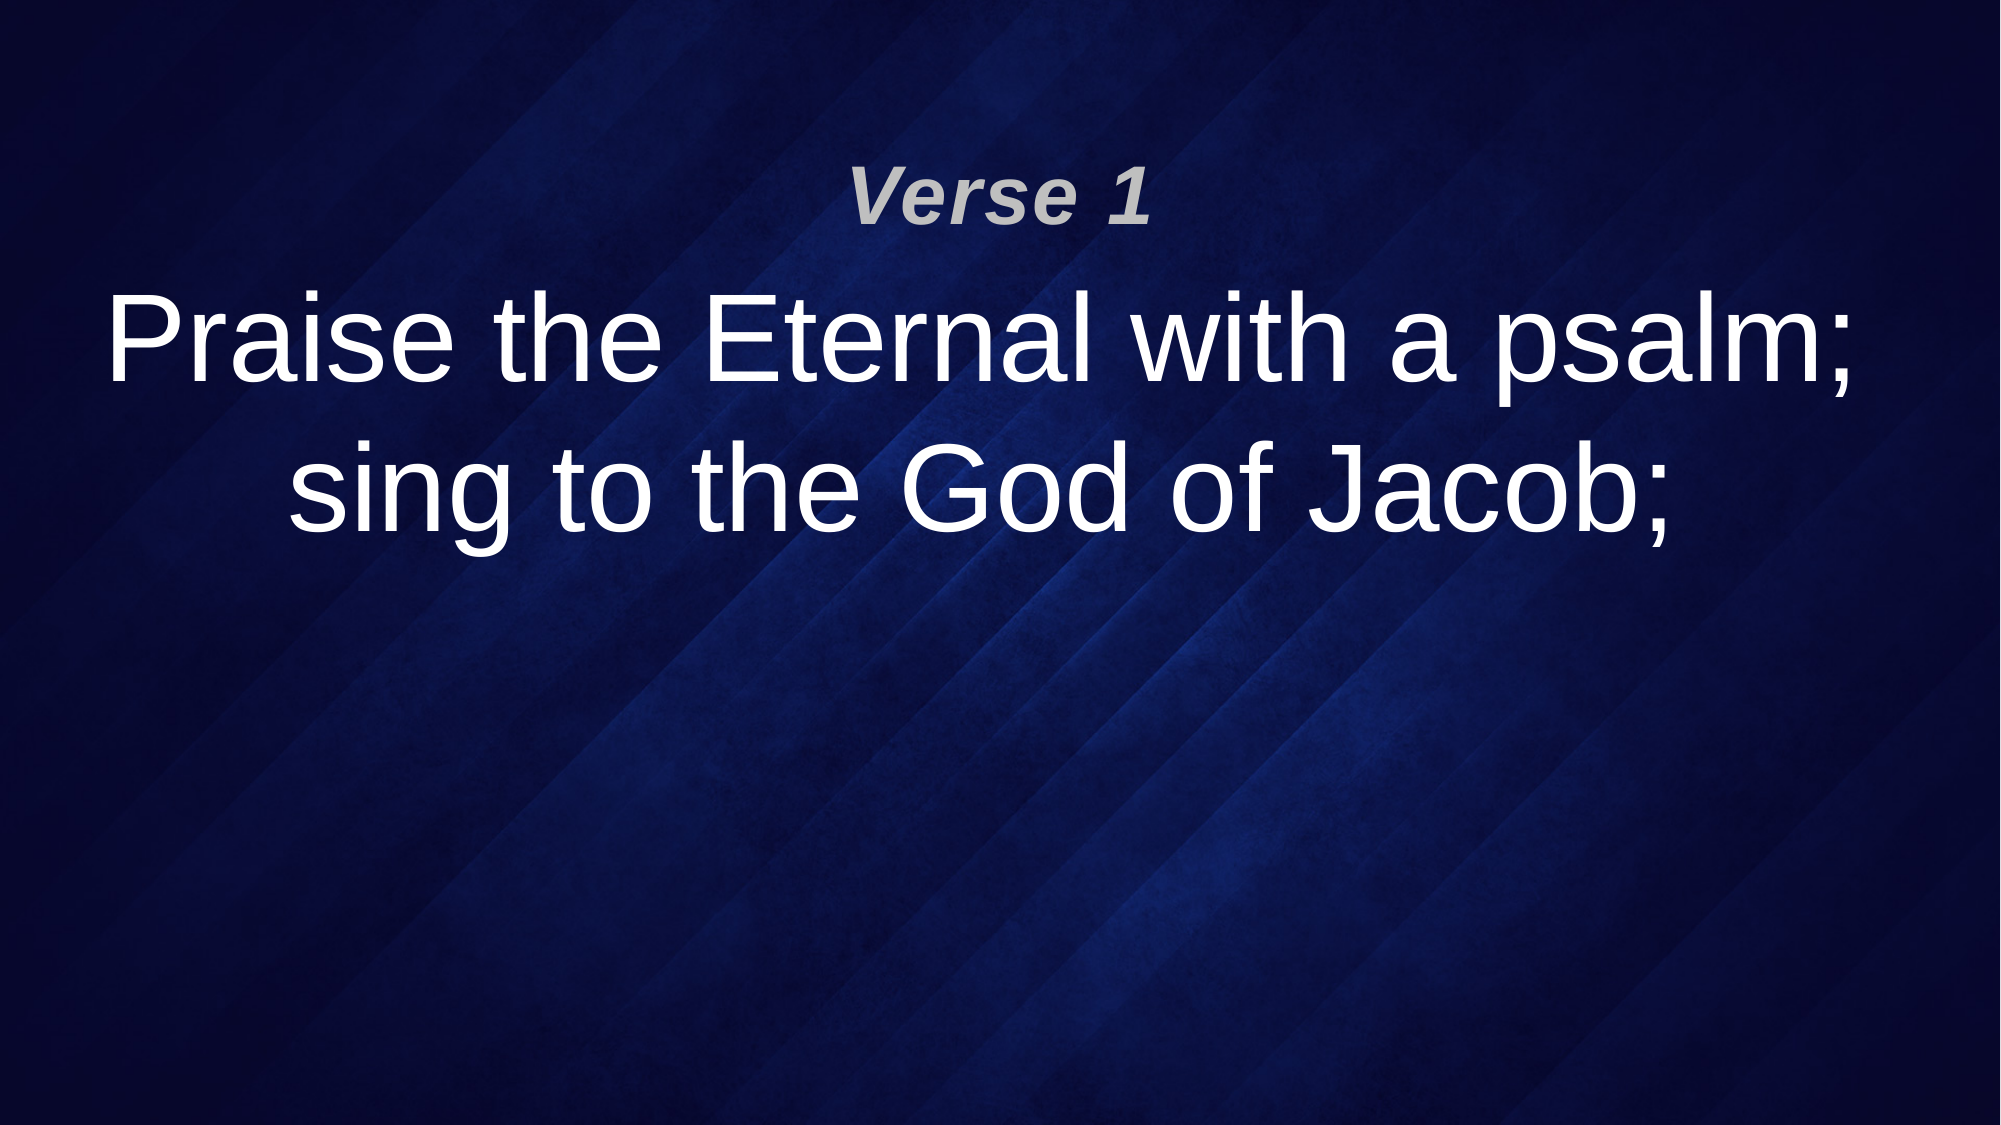

Verse 1
# Praise the Eternal with a psalm; sing to the God of Jacob;